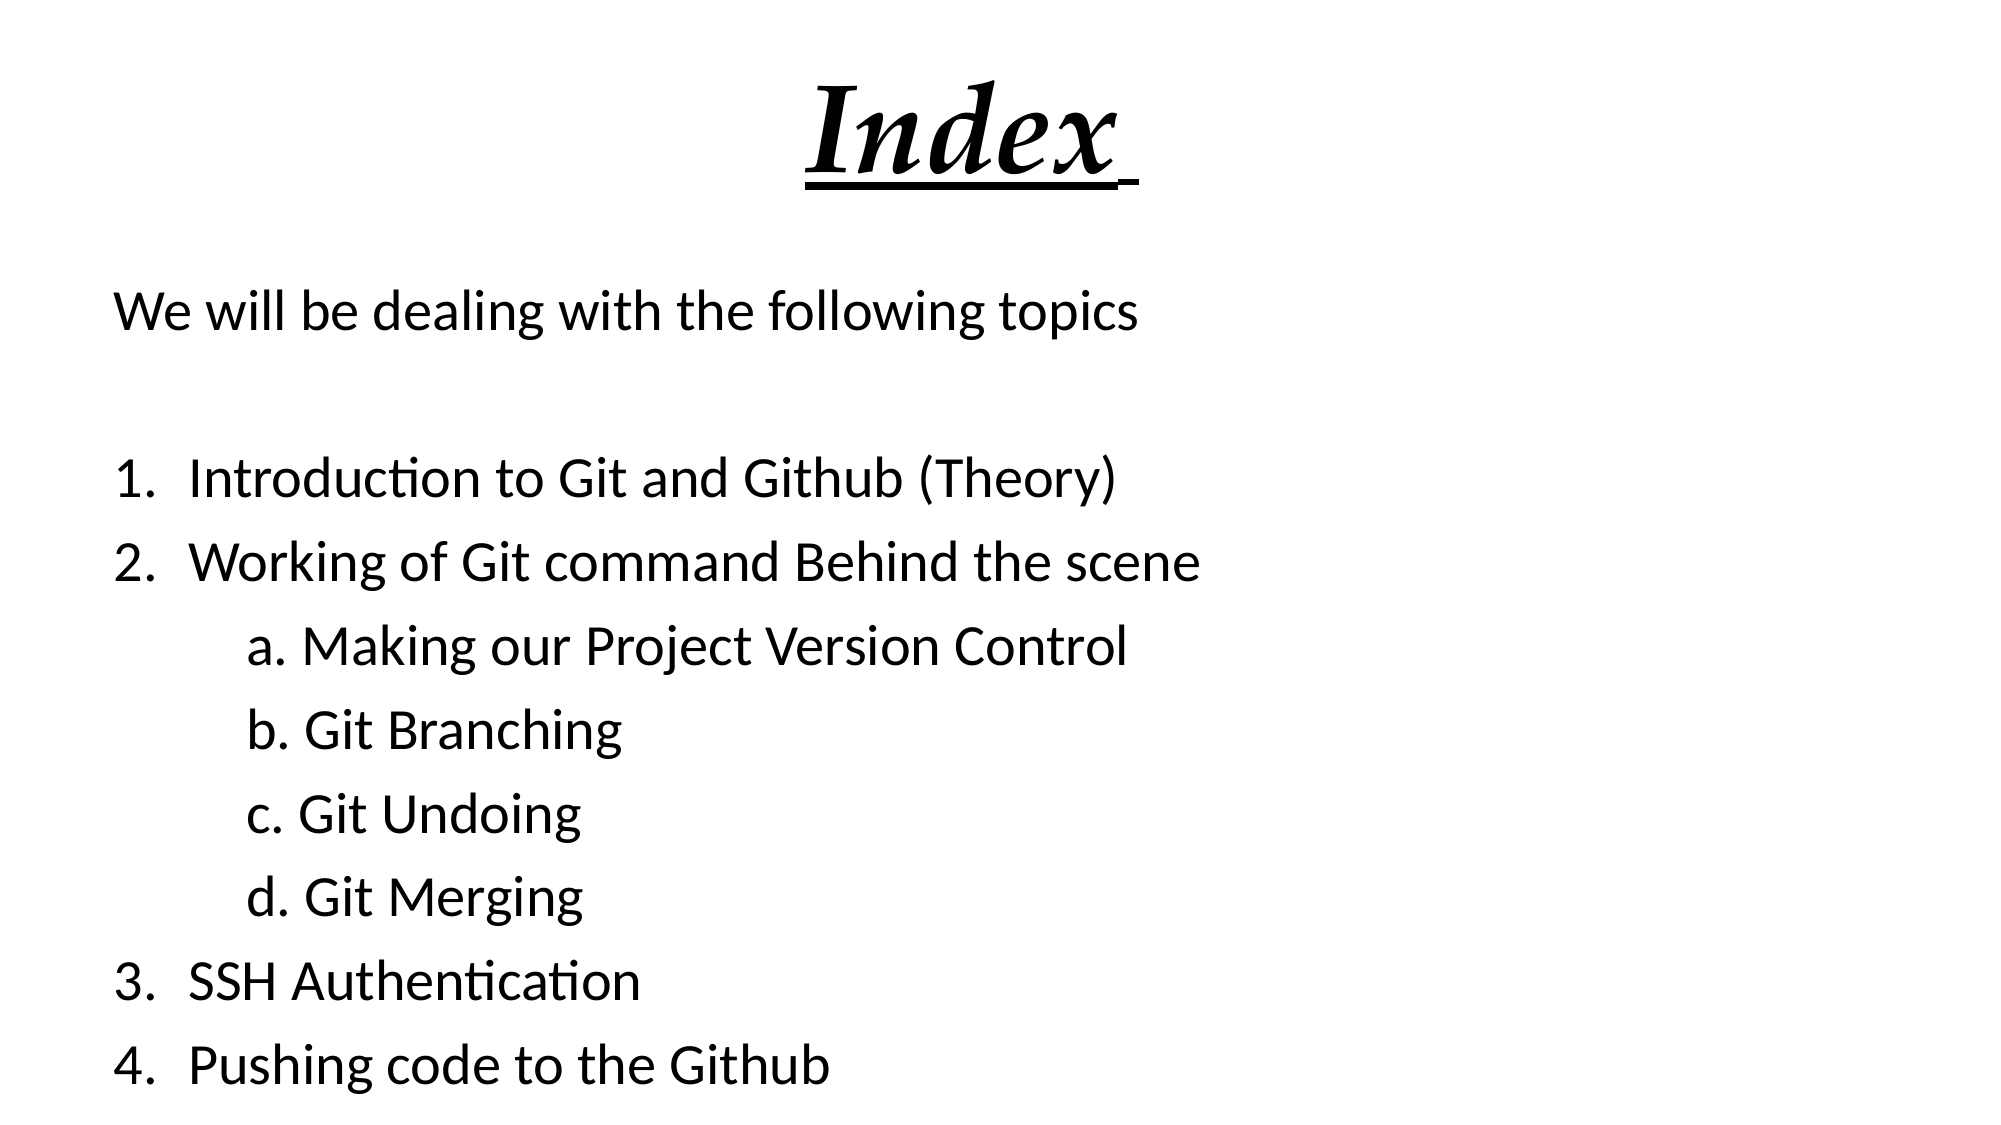

# Index

We will be dealing with the following topics

Introduction to Git and Github (Theory)
Working of Git command Behind the scene
          a. Making our Project Version Control
          b. Git Branching
          c. Git Undoing
          d. Git Merging
SSH Authentication
Pushing code to the Github